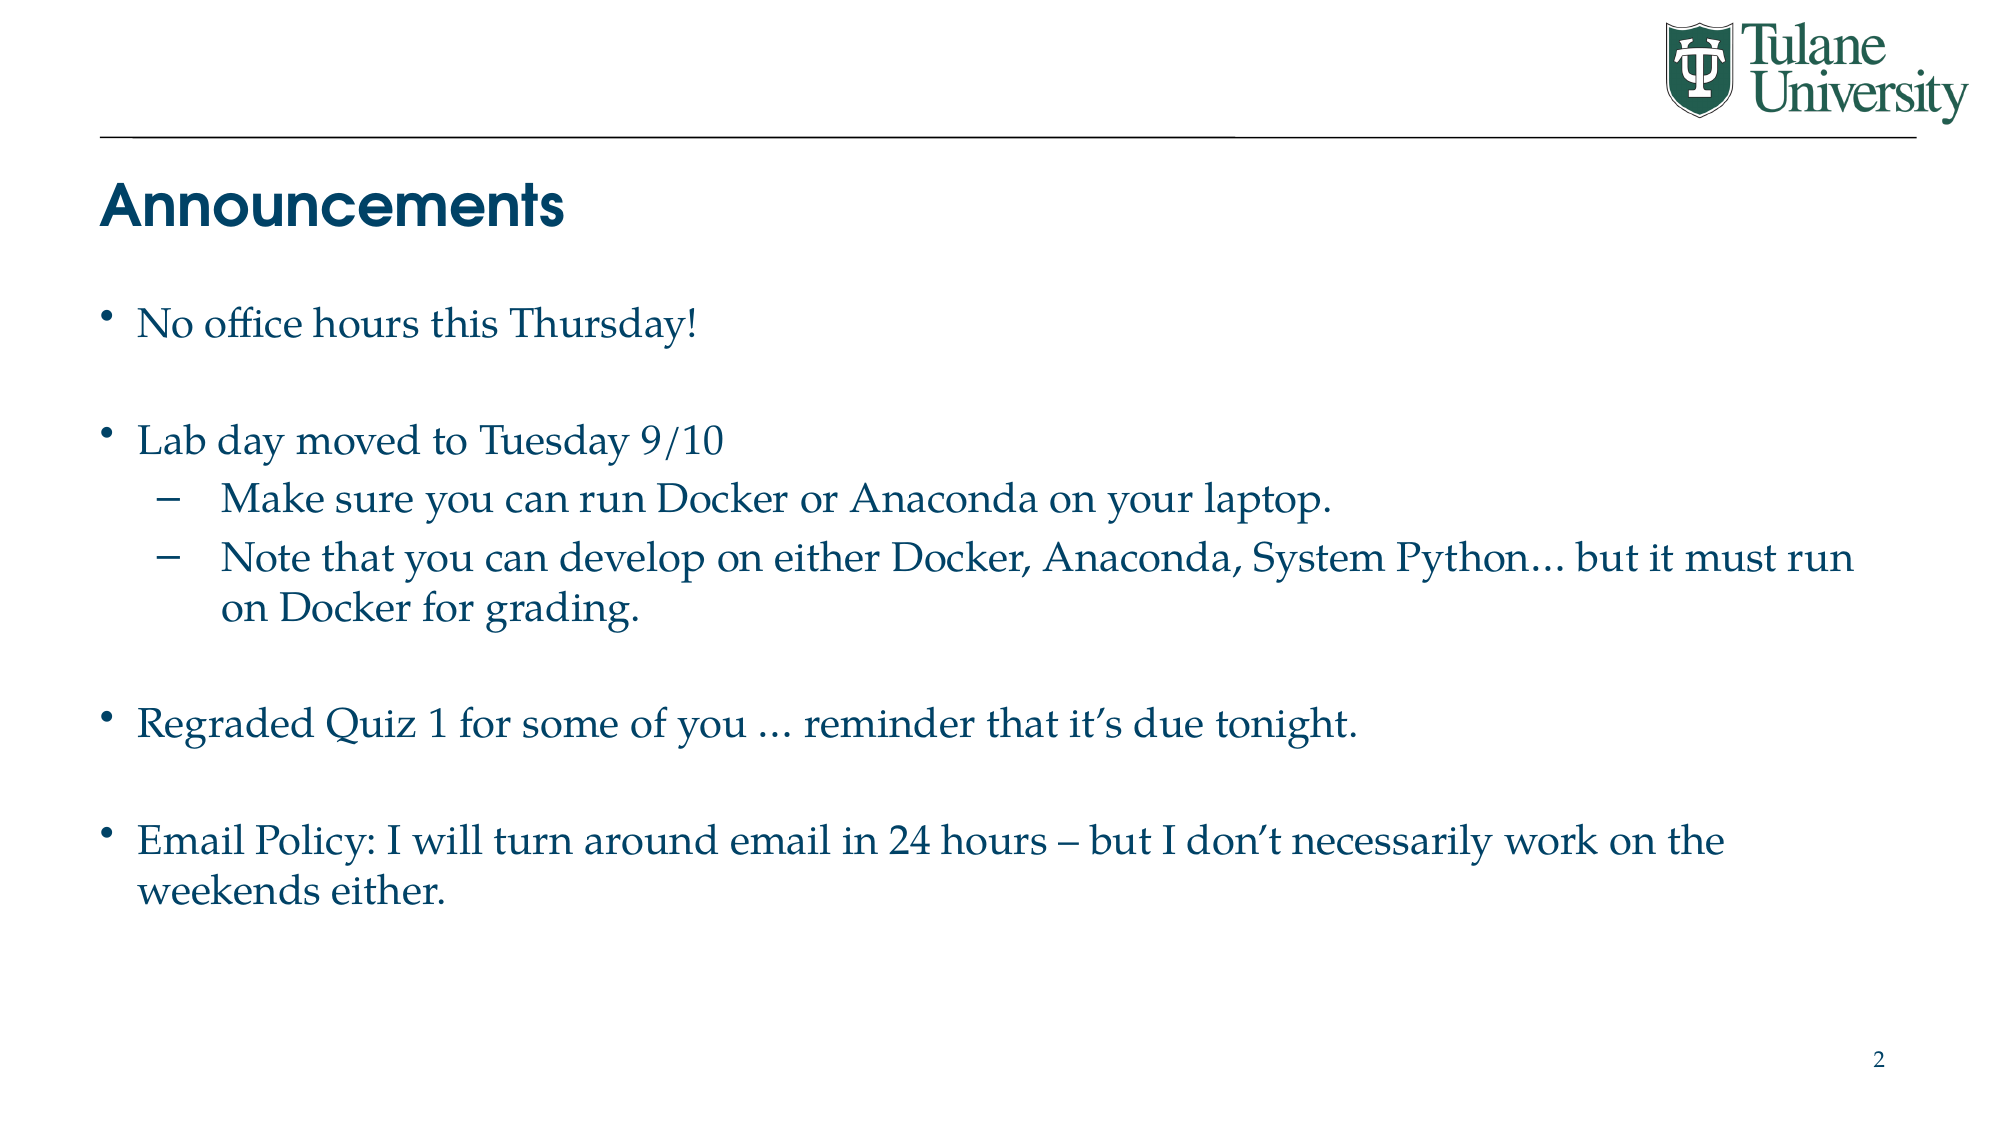

# Announcements
No office hours this Thursday!

Lab day moved to Tuesday 9/10
Make sure you can run Docker or Anaconda on your laptop.
Note that you can develop on either Docker, Anaconda, System Python… but it must run on Docker for grading.

Regraded Quiz 1 for some of you … reminder that it’s due tonight.

Email Policy: I will turn around email in 24 hours – but I don’t necessarily work on the weekends either.
2